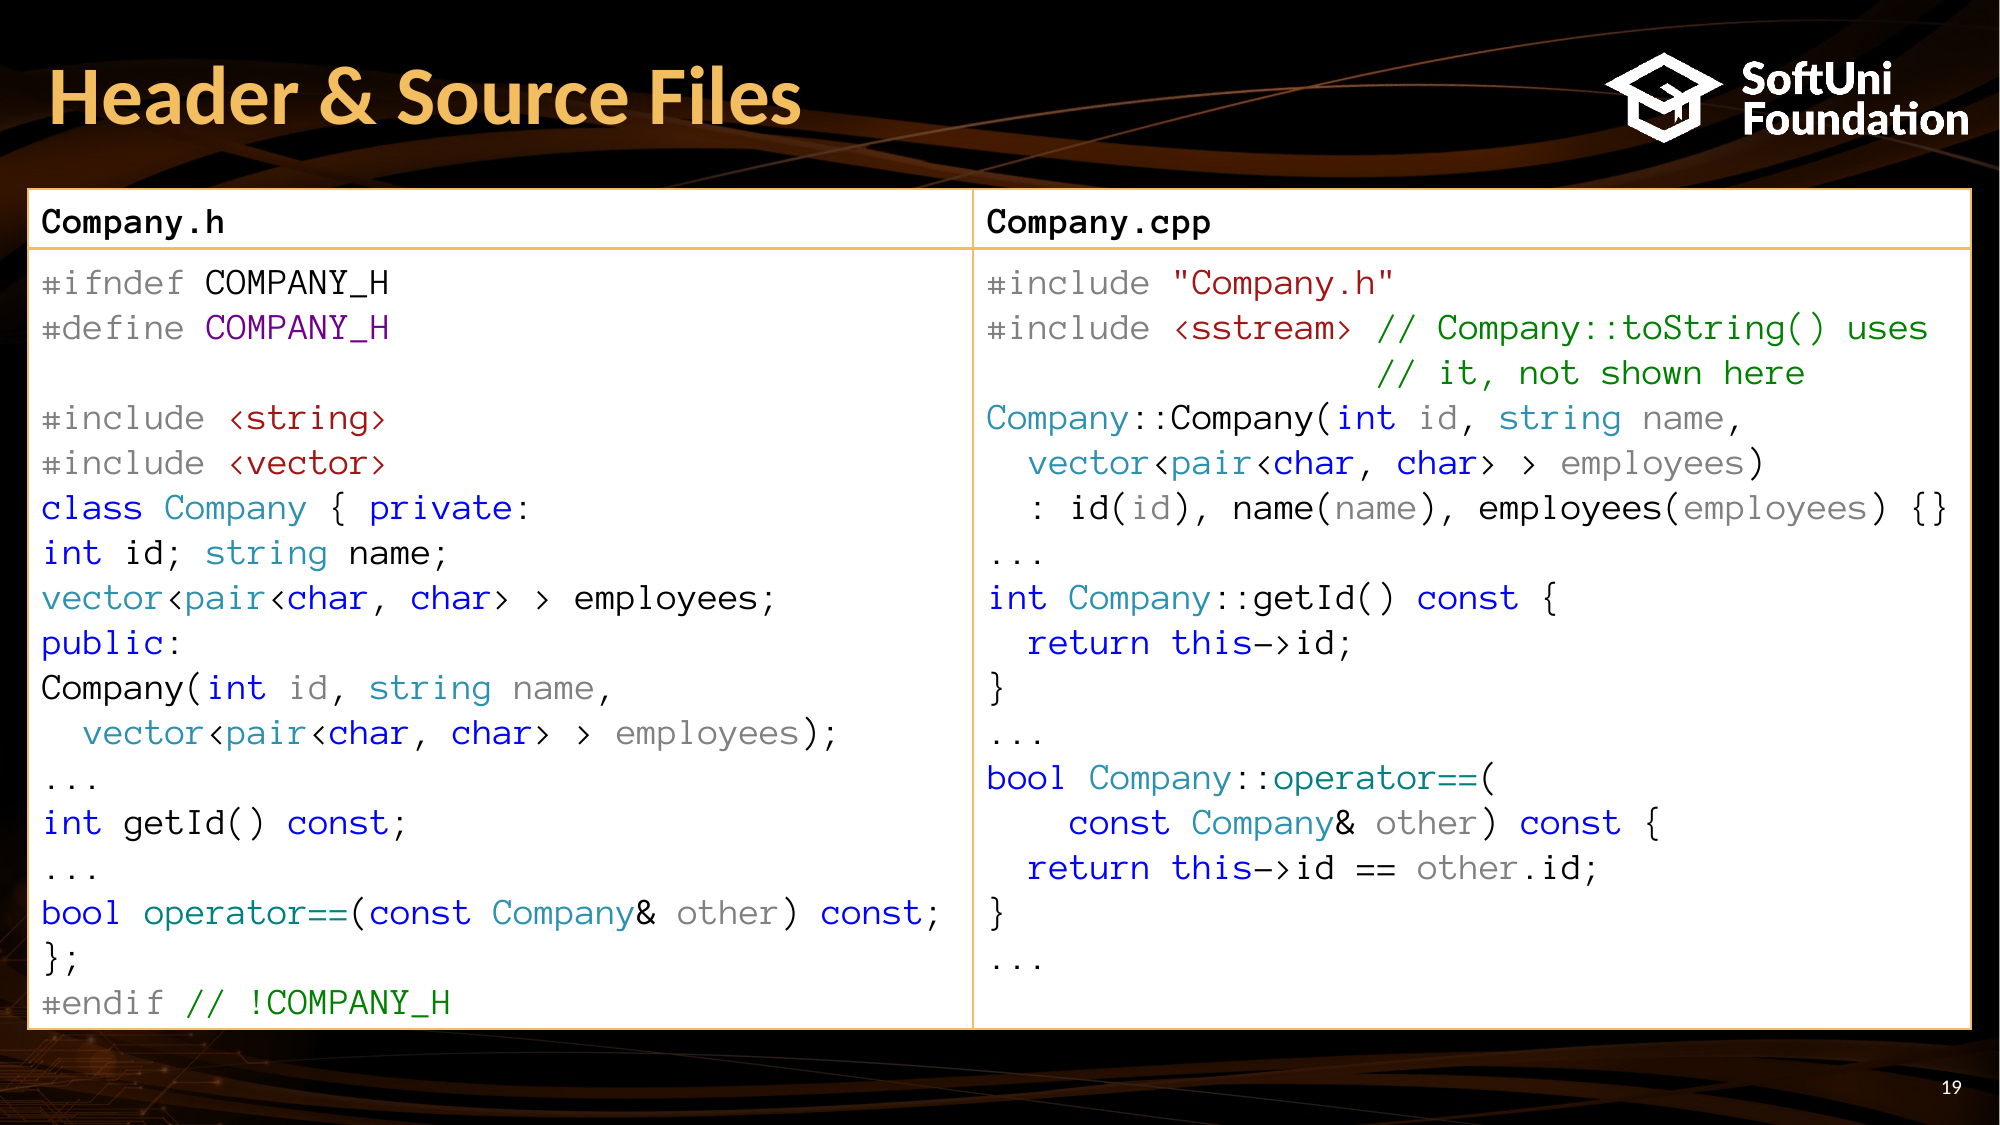

# Header & Source Files
Company.h

Company.cpp
#ifndef COMPANY_H
#define COMPANY_H

#include <string>
#include <vector>
class Company { private:
int id; string name;
vector<pair<char, char> > employees;
public:
Company(int id, string name,
  vector<pair<char, char> > employees);
...
int getId() const;
...
bool operator==(const Company& other) const;
};
#endif // !COMPANY_H
#include "Company.h"
#include <sstream> // Company::toString() uses
                   // it, not shown here
Company::Company(int id, string name,
  vector<pair<char, char> > employees)
  : id(id), name(name), employees(employees) {}
...
int Company::getId() const {
  return this->id;
}
...
bool Company::operator==(
    const Company& other) const {
  return this->id == other.id;
}
...

19